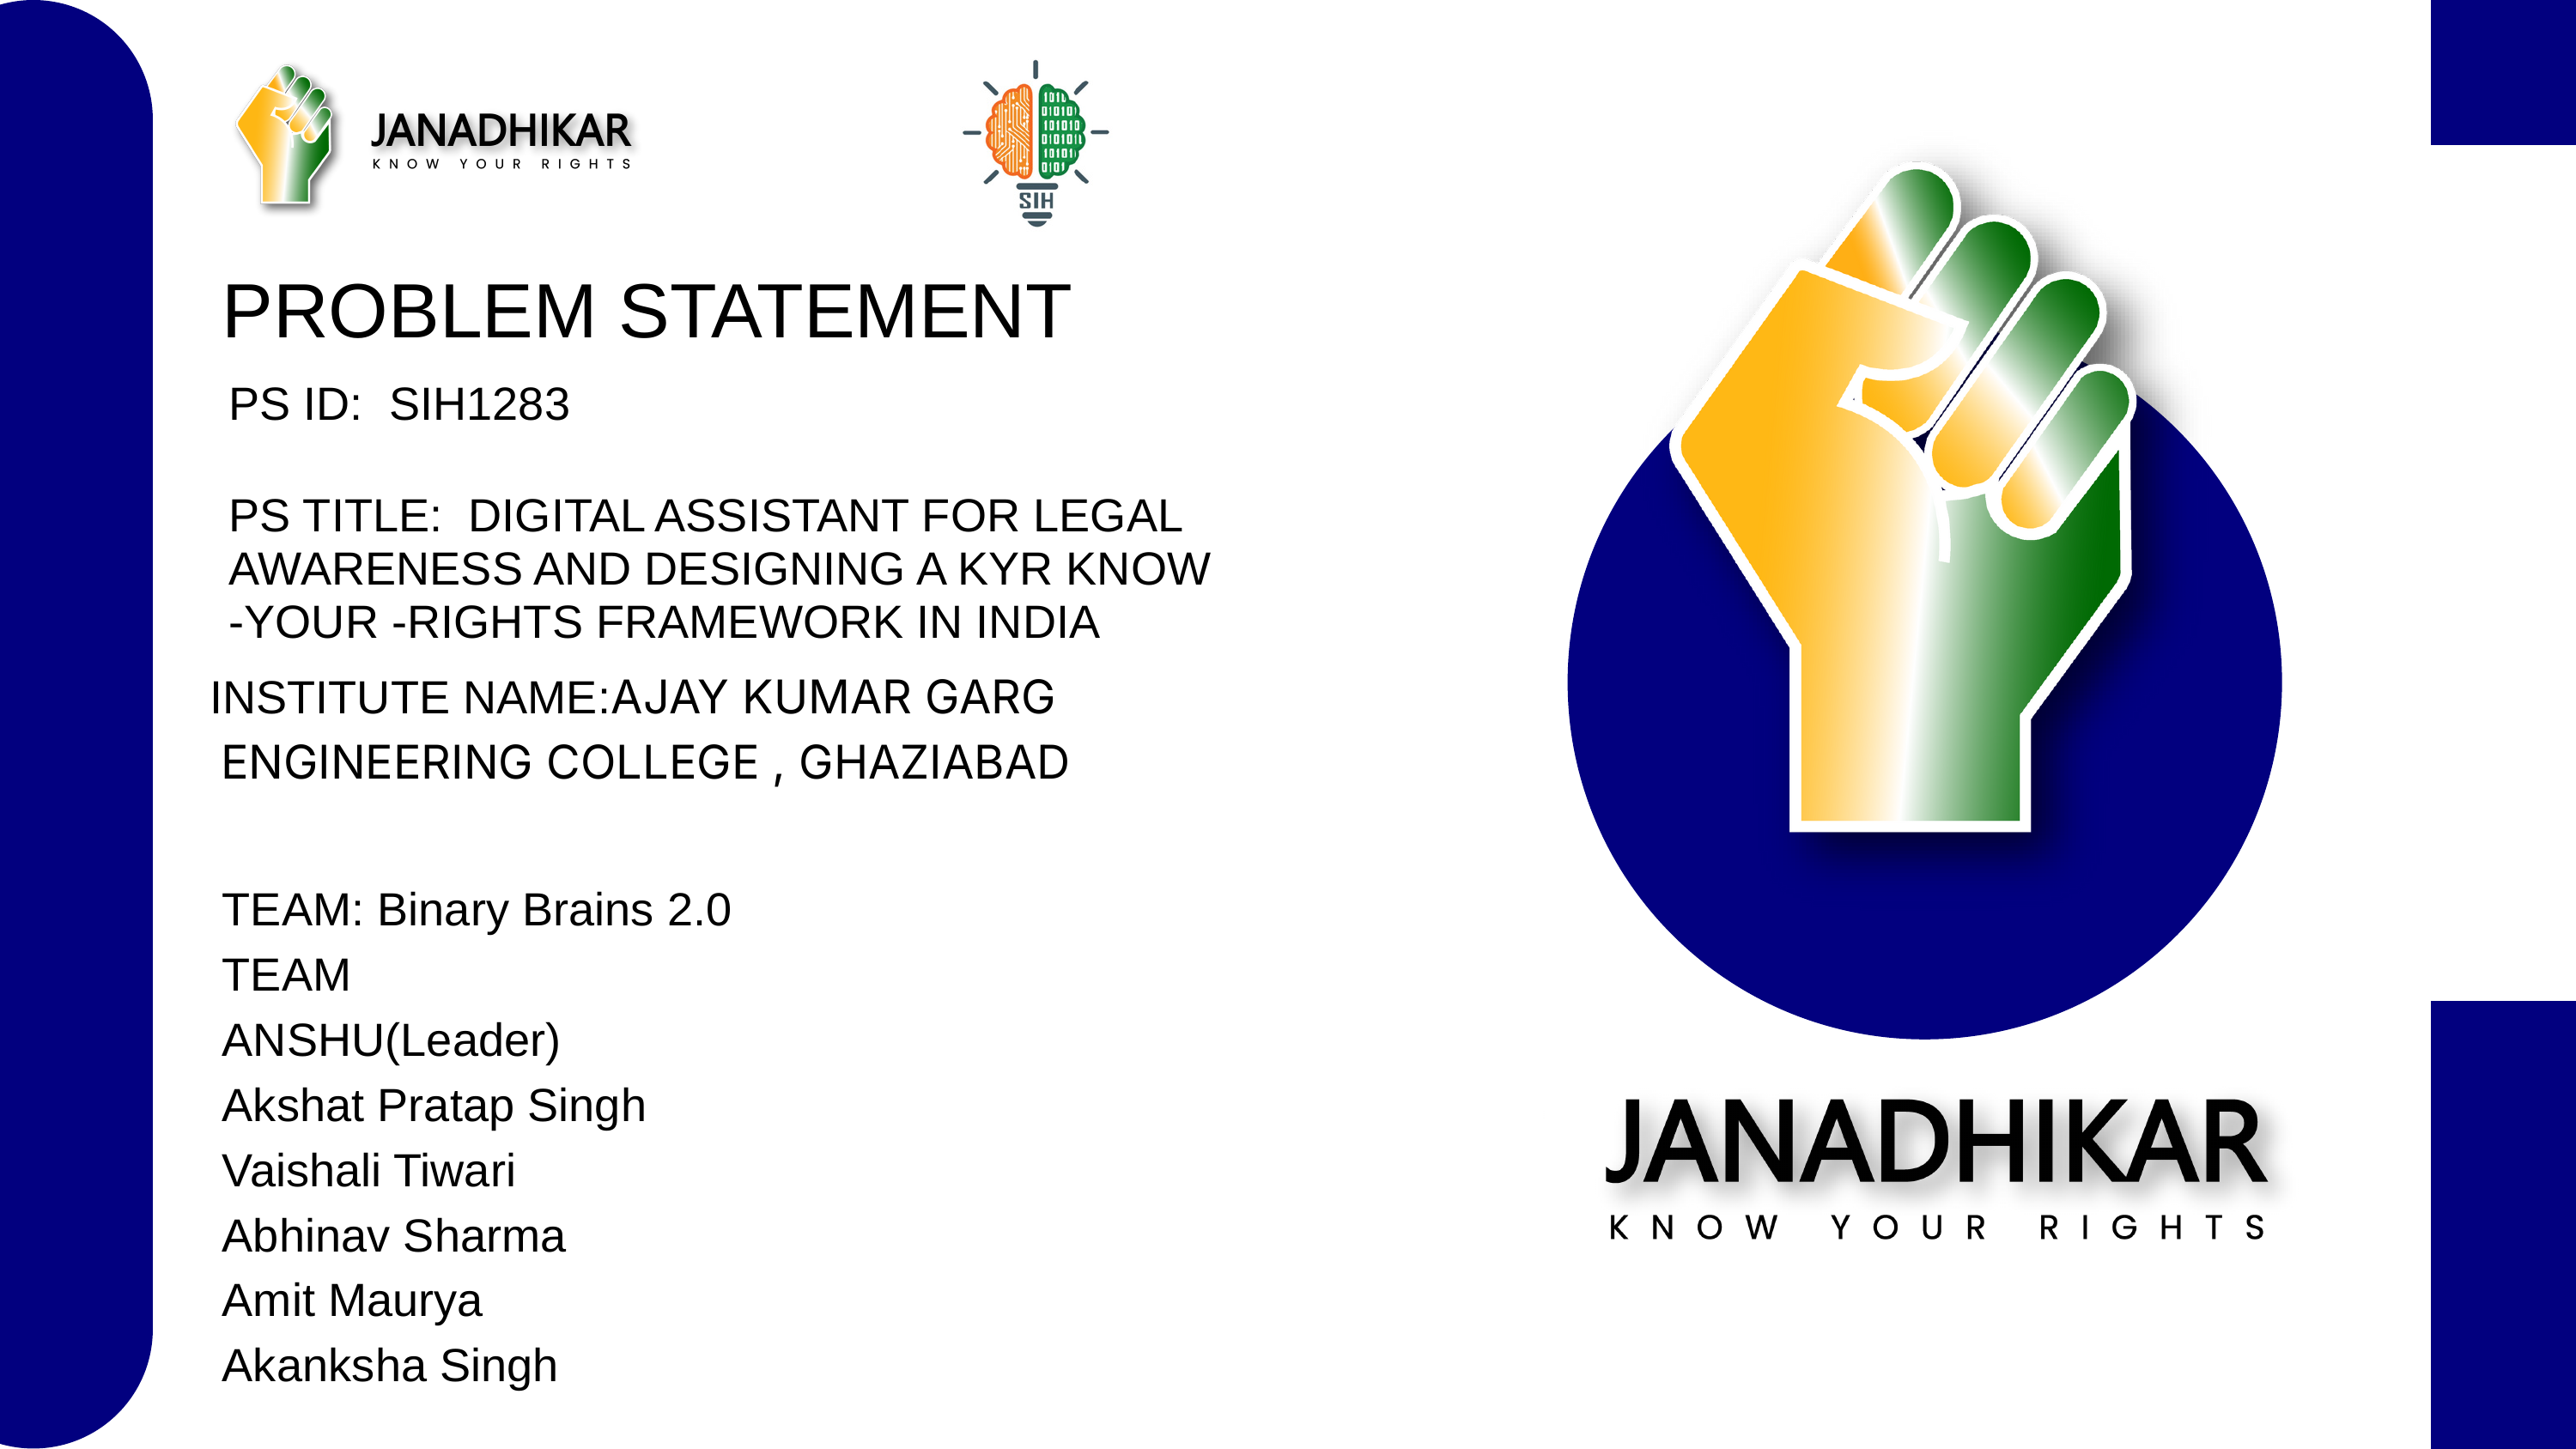

PROBLEM STATEMENT

PS ID:  SIH1283

PS TITLE:  DIGITAL ASSISTANT FOR LEGAL AWARENESS AND DESIGNING A KYR KNOW
-YOUR -RIGHTS FRAMEWORK IN INDIA

INSTITUTE NAME:AJAY KUMAR GARG
ENGINEERING COLLEGE , GHAZIABAD
TEAM: Binary Brains 2.0
TEAM
ANSHU(Leader)
Akshat Pratap Singh
Vaishali Tiwari
Abhinav Sharma
Amit Maurya
Akanksha Singh